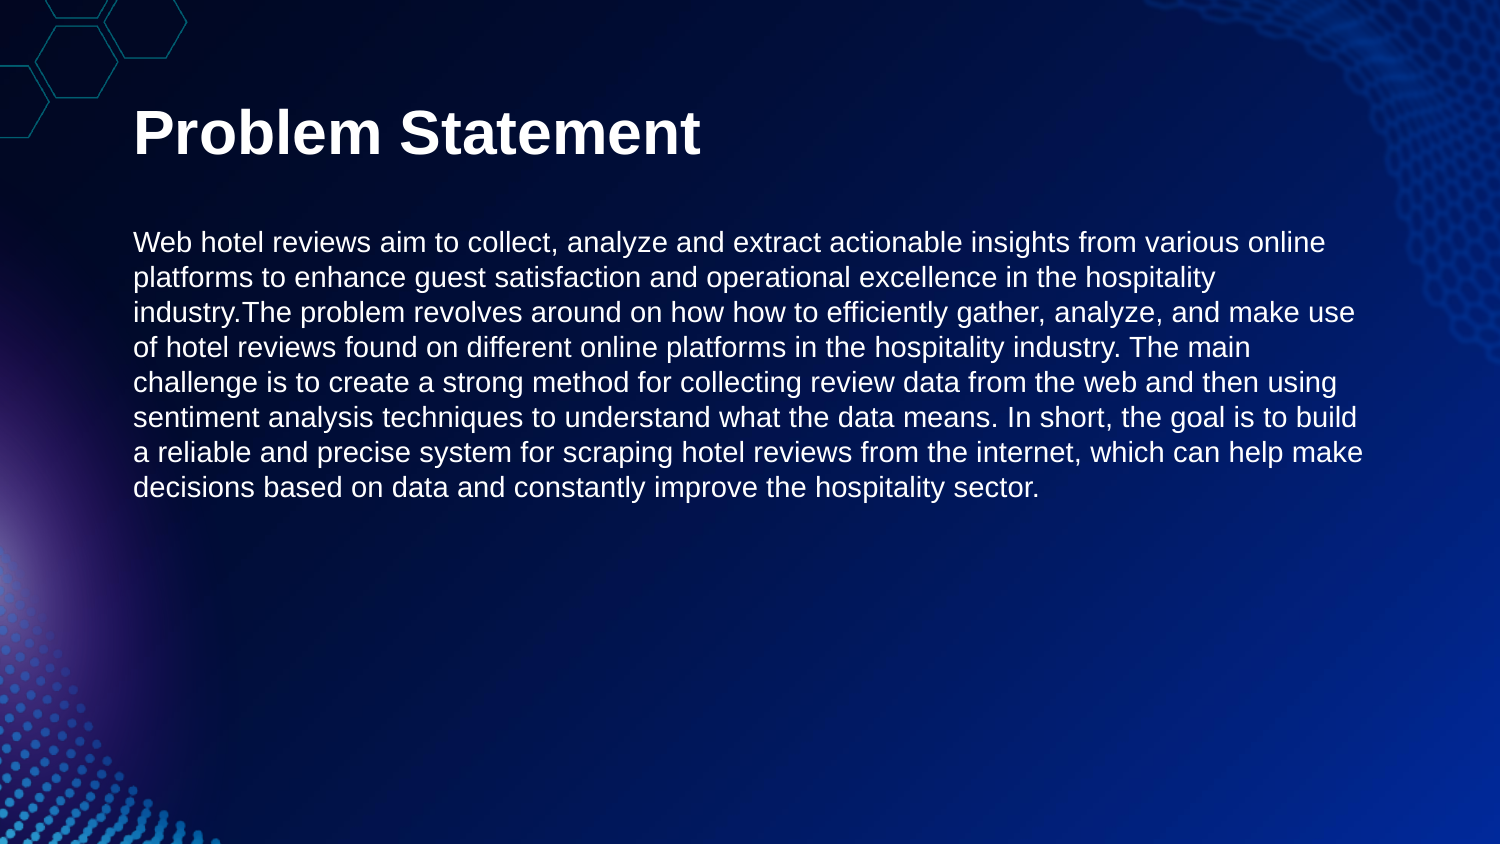

# Problem Statement
Web hotel reviews aim to collect, analyze and extract actionable insights from various online platforms to enhance guest satisfaction and operational excellence in the hospitality industry.The problem revolves around on how how to efficiently gather, analyze, and make use of hotel reviews found on different online platforms in the hospitality industry. The main challenge is to create a strong method for collecting review data from the web and then using sentiment analysis techniques to understand what the data means. In short, the goal is to build a reliable and precise system for scraping hotel reviews from the internet, which can help make decisions based on data and constantly improve the hospitality sector.